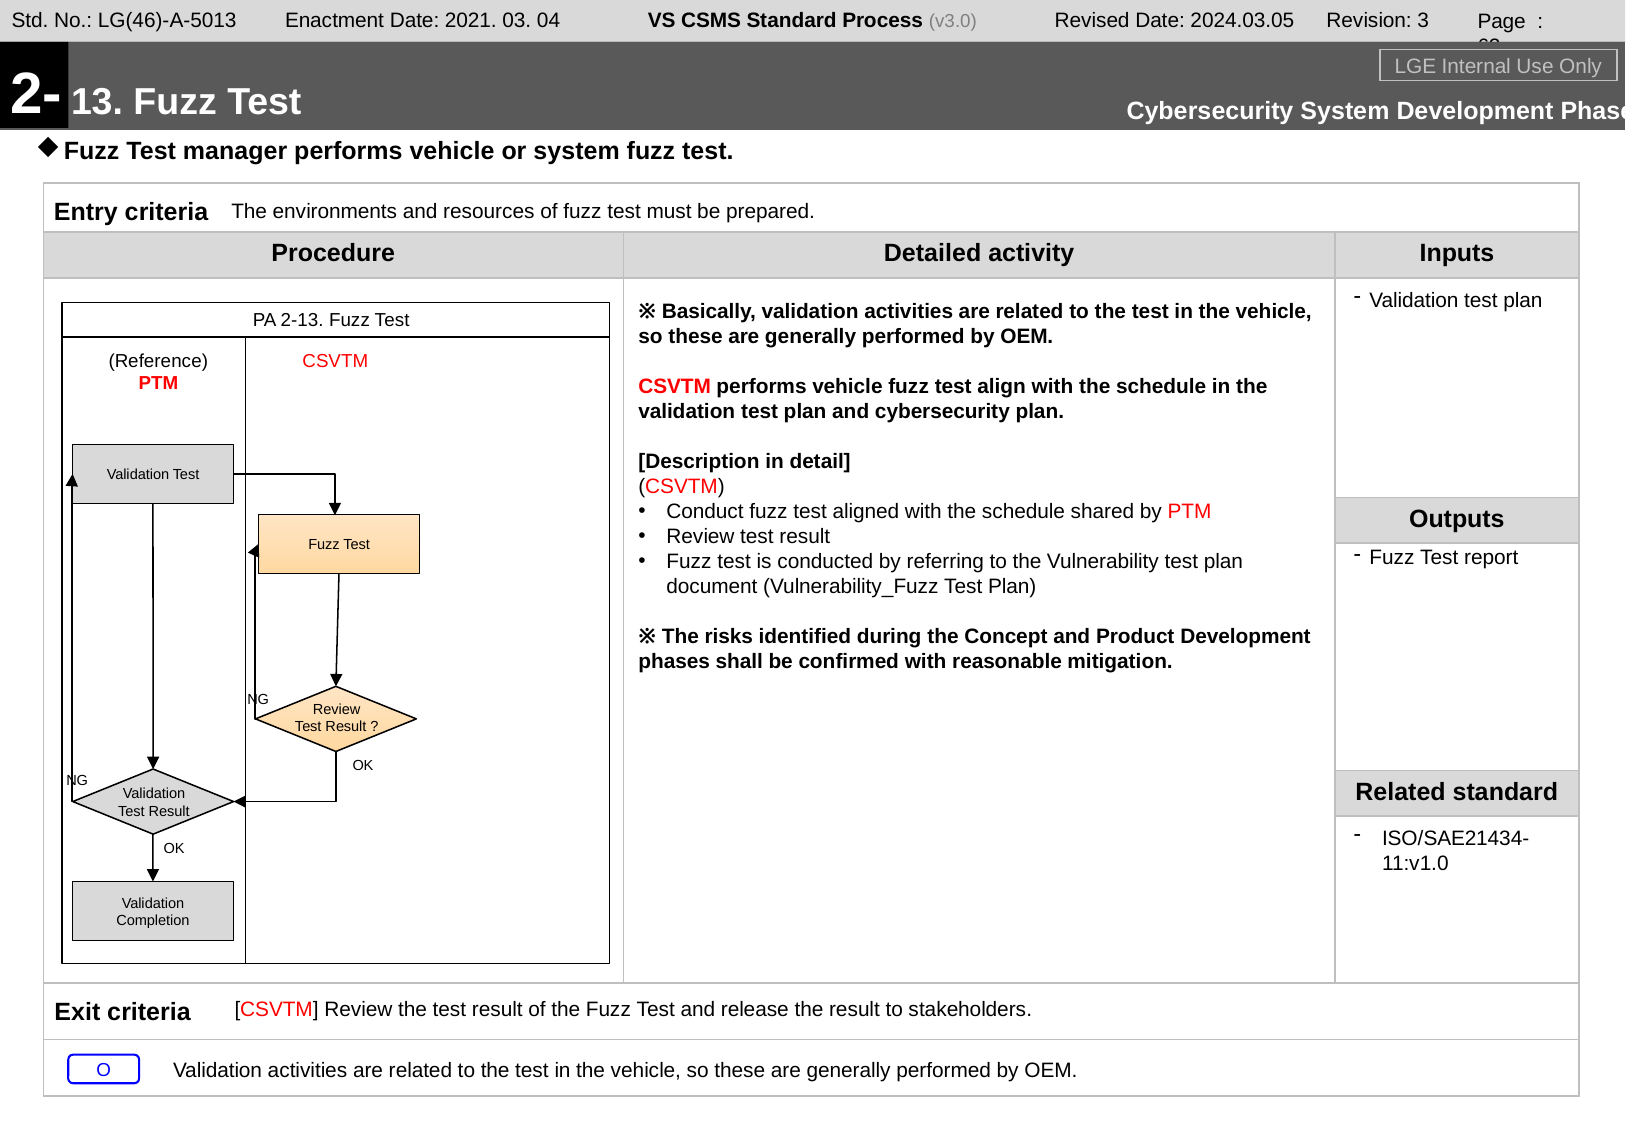

Page  :  62
2-
#
m
13. Fuzz Test
LGE Internal Use Only
Cybersecurity System Development Phase
Fuzz Test manager performs vehicle or system fuzz test.
The environments and resources of fuzz test must be prepared.
Validation test plan
※ Basically, validation activities are related to the test in the vehicle, so these are generally performed by OEM.

CSVTM performs vehicle fuzz test align with the schedule in the validation test plan and cybersecurity plan.

[Description in detail]
(CSVTM)
Conduct fuzz test aligned with the schedule shared by PTM
Review test result
Fuzz test is conducted by referring to the Vulnerability test plan document (Vulnerability_Fuzz Test Plan)

※ The risks identified during the Concept and Product Development phases shall be confirmed with reasonable mitigation.

PA 2-13. Fuzz Test

(Reference)
PTM
CSVTM
Validation Test
Fuzz Test
Fuzz Test report
NG

Review
Test Result ?
OK
NG

Validation
Test Result
ISO/SAE21434-11:v1.0

OK
Validation Completion
[CSVTM] Review the test result of the Fuzz Test and release the result to stakeholders.
Validation activities are related to the test in the vehicle, so these are generally performed by OEM.
O